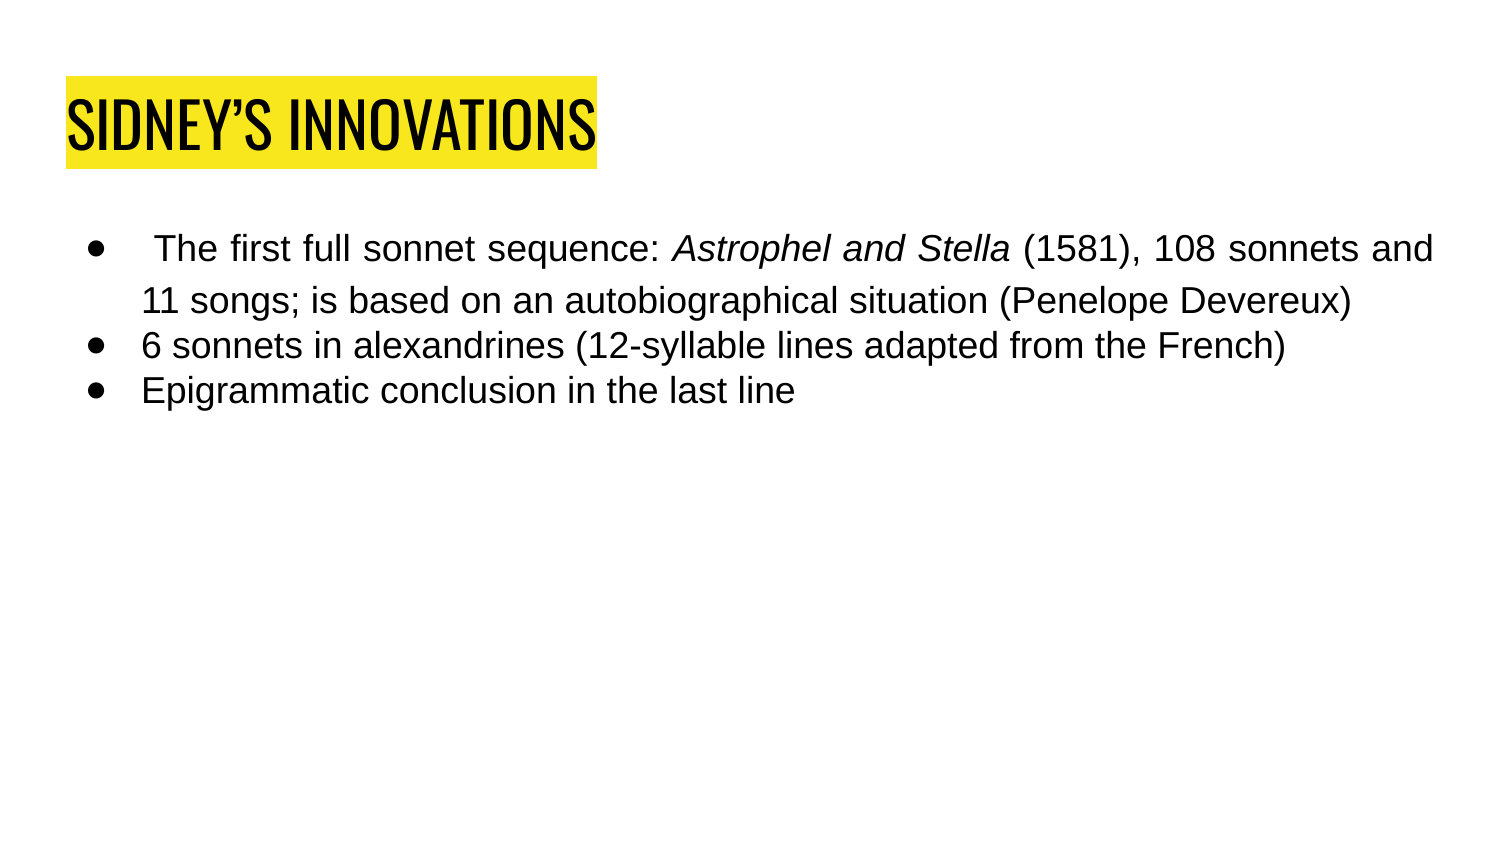

# SIDNEY’S INNOVATIONS
 The first full sonnet sequence: Astrophel and Stella (1581), 108 sonnets and 11 songs; is based on an autobiographical situation (Penelope Devereux)
6 sonnets in alexandrines (12-syllable lines adapted from the French)
Epigrammatic conclusion in the last line